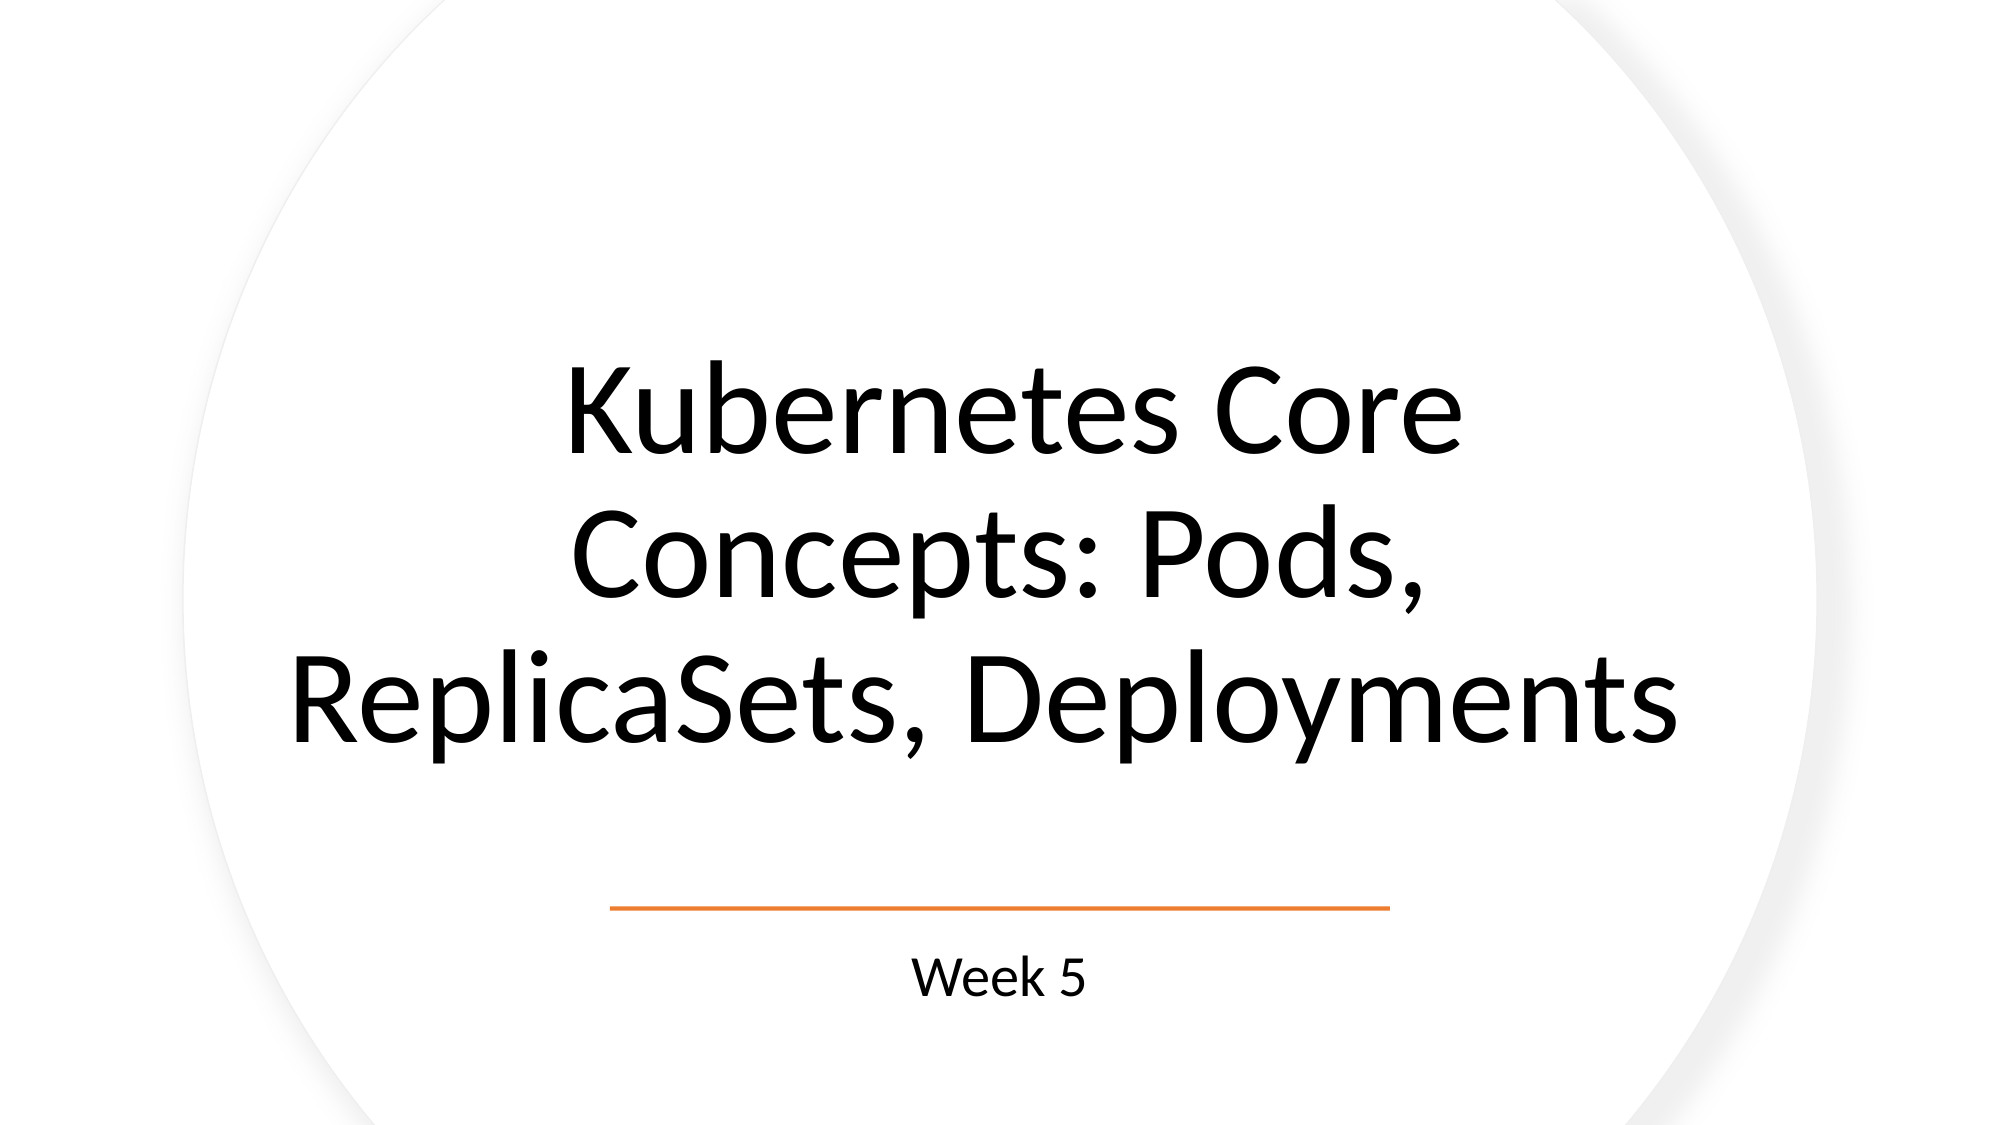

# Kubernetes Core Concepts: Pods, ReplicaSets, Deployments

Week 5